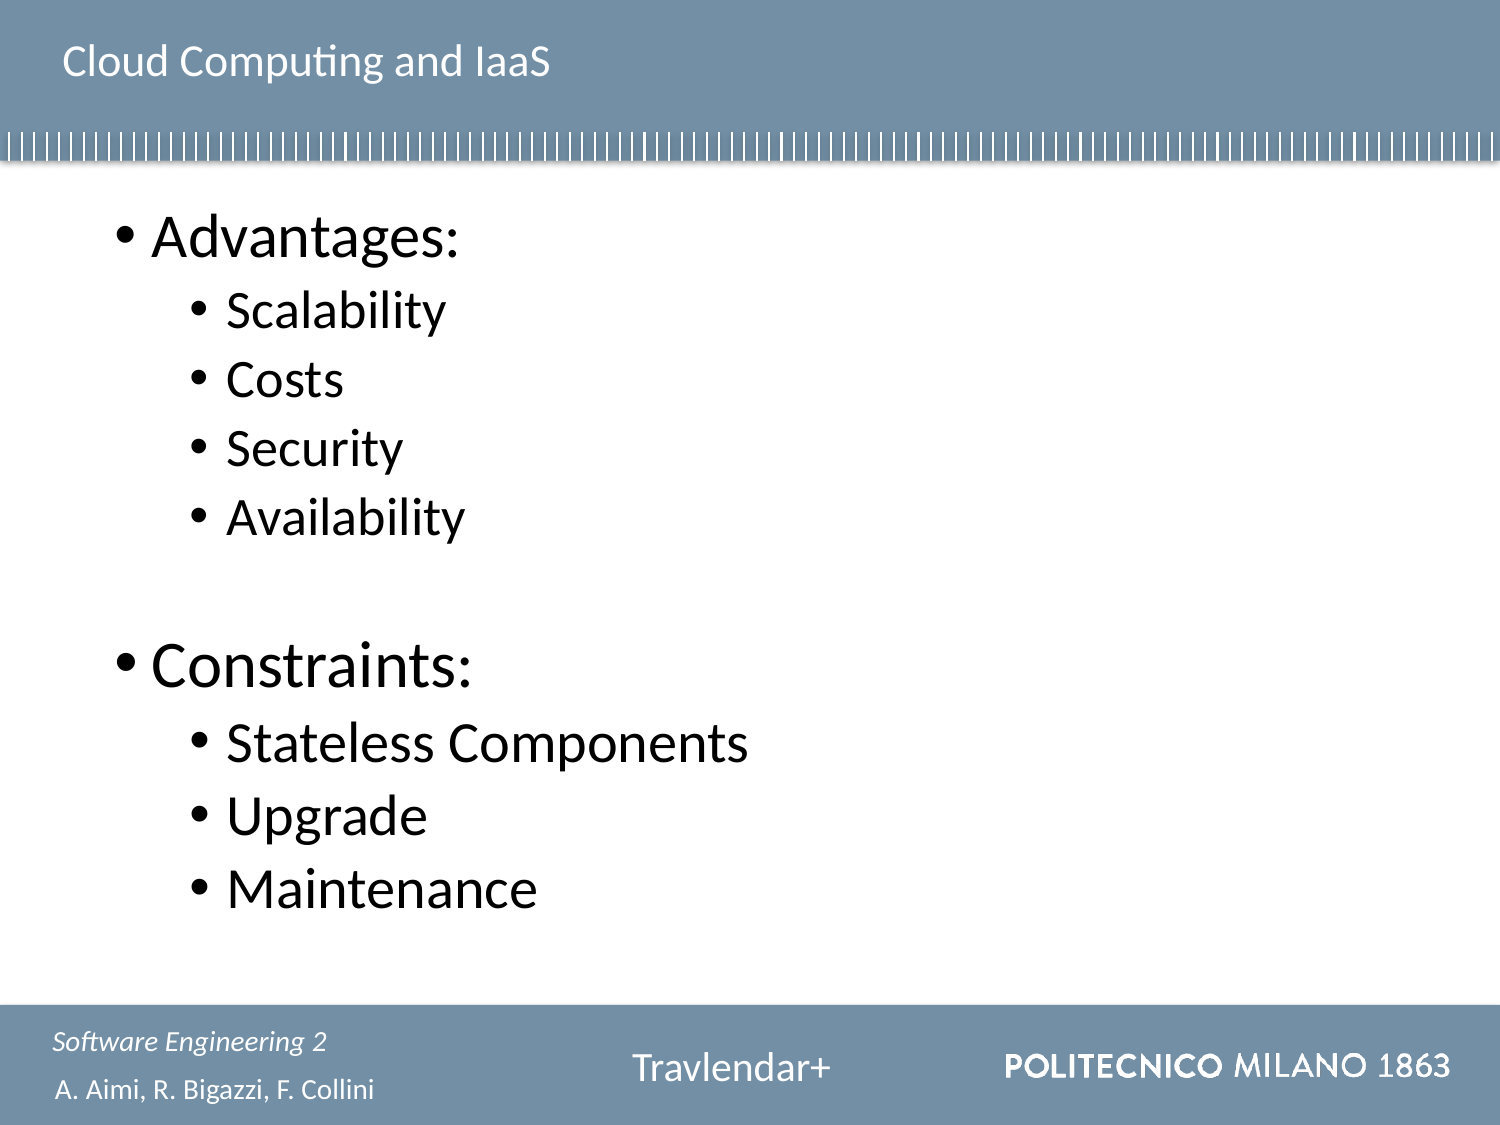

# Cloud Computing and IaaS
Advantages:
Scalability
Costs
Security
Availability

Constraints:
Stateless Components
Upgrade
Maintenance